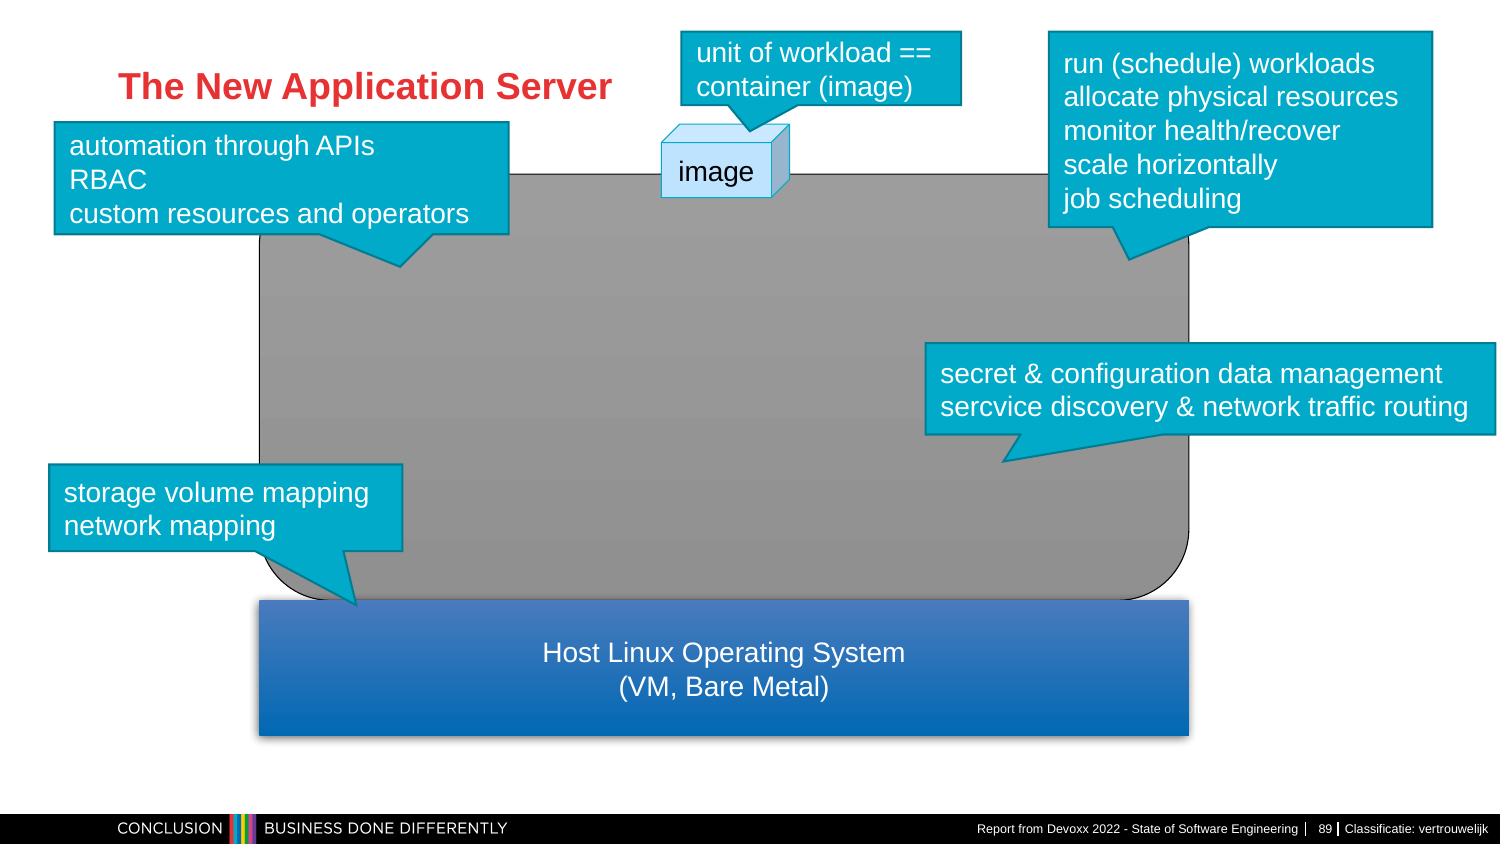

unit of workload == container (image)
run (schedule) workloads
allocate physical resources
monitor health/recover
scale horizontally
job scheduling
# The New Application Server
automation through APIs
RBAC
custom resources and operators
image

secret & configuration data management
sercvice discovery & network traffic routing
storage volume mapping
network mapping
Host Linux Operating System
(VM, Bare Metal)
Report from Devoxx 2022 - State of Software Engineering
89